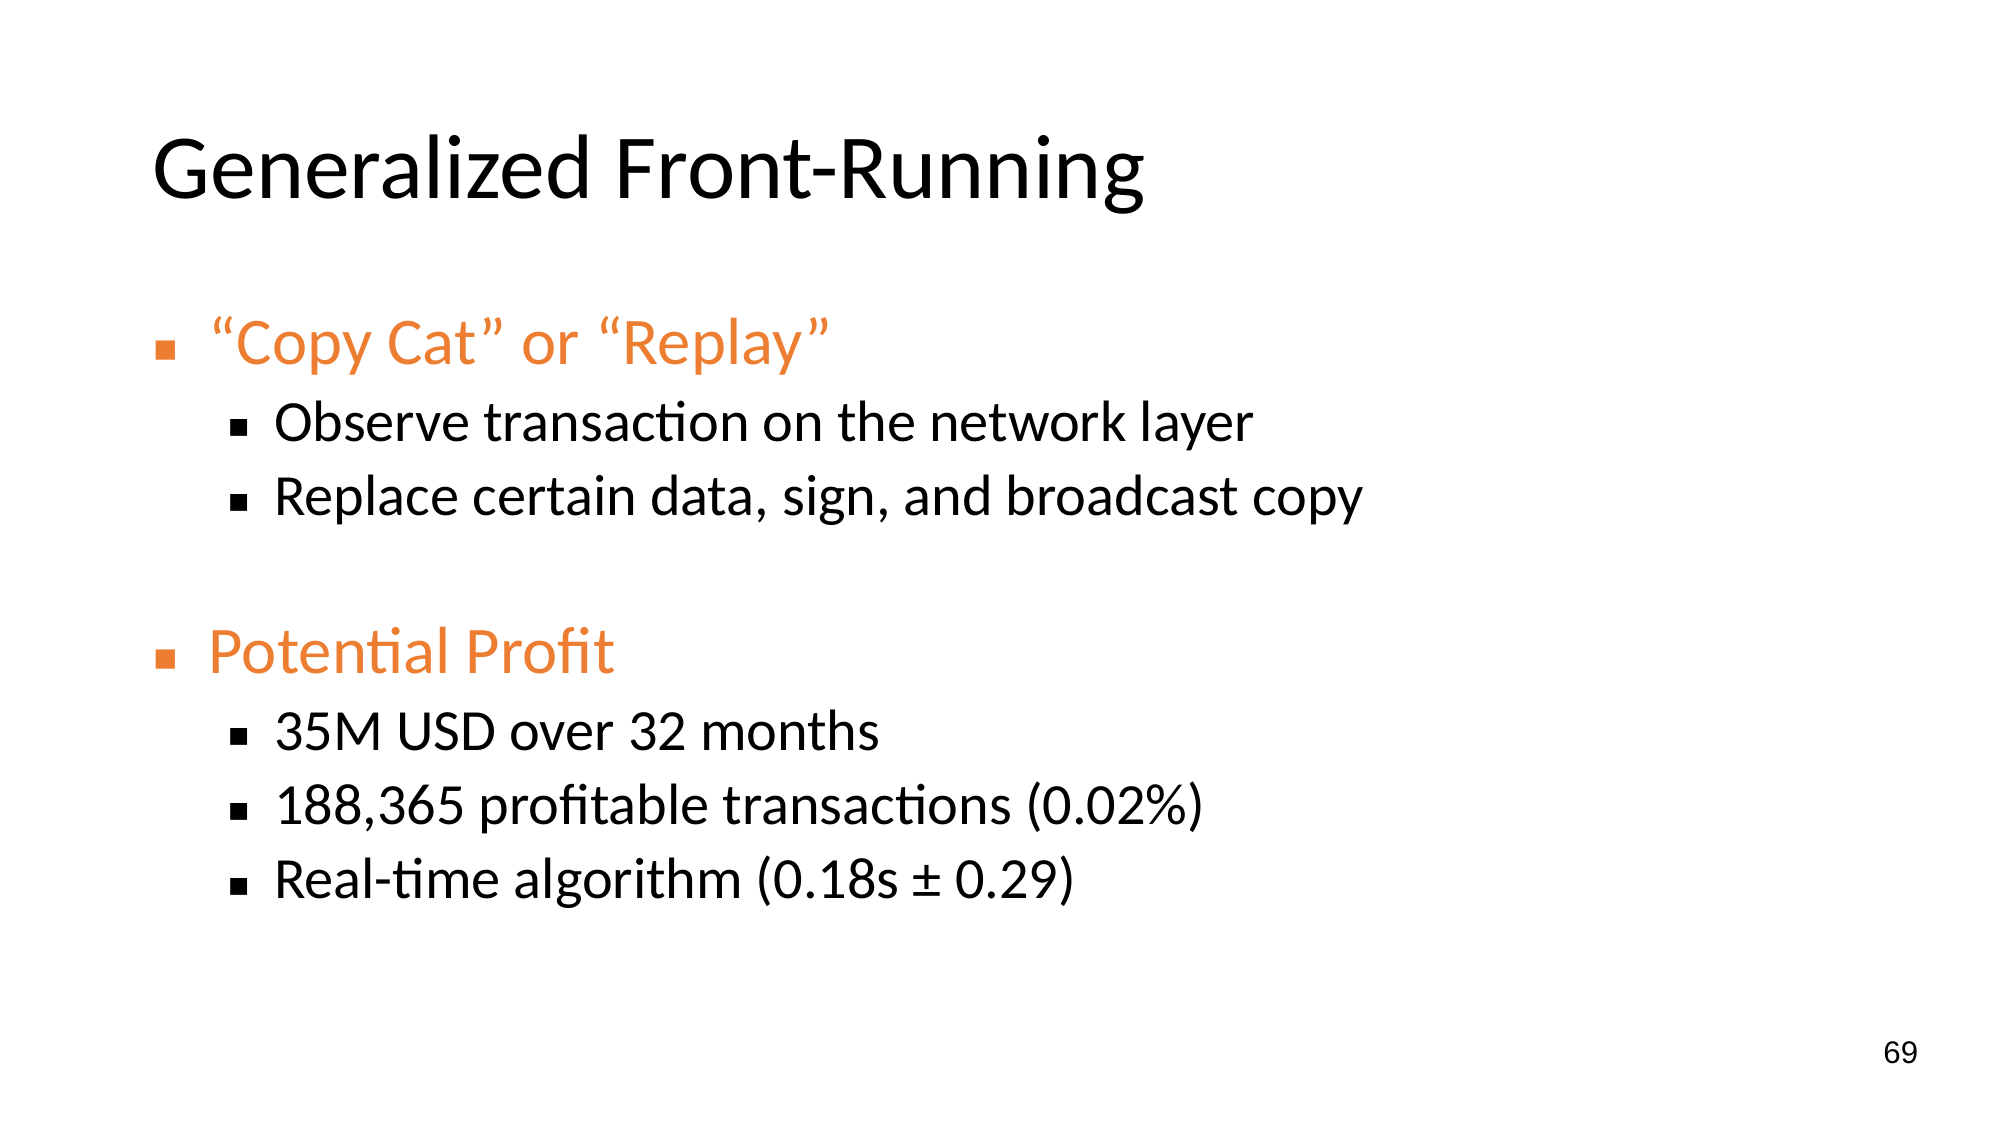

# Generalized Front-Running
“Copy Cat” or “Replay”
Observe transaction on the network layer
Replace certain data, sign, and broadcast copy

Potential Profit
35M USD over 32 months
188,365 profitable transactions (0.02%)
Real-time algorithm (0.18s ± 0.29)
69